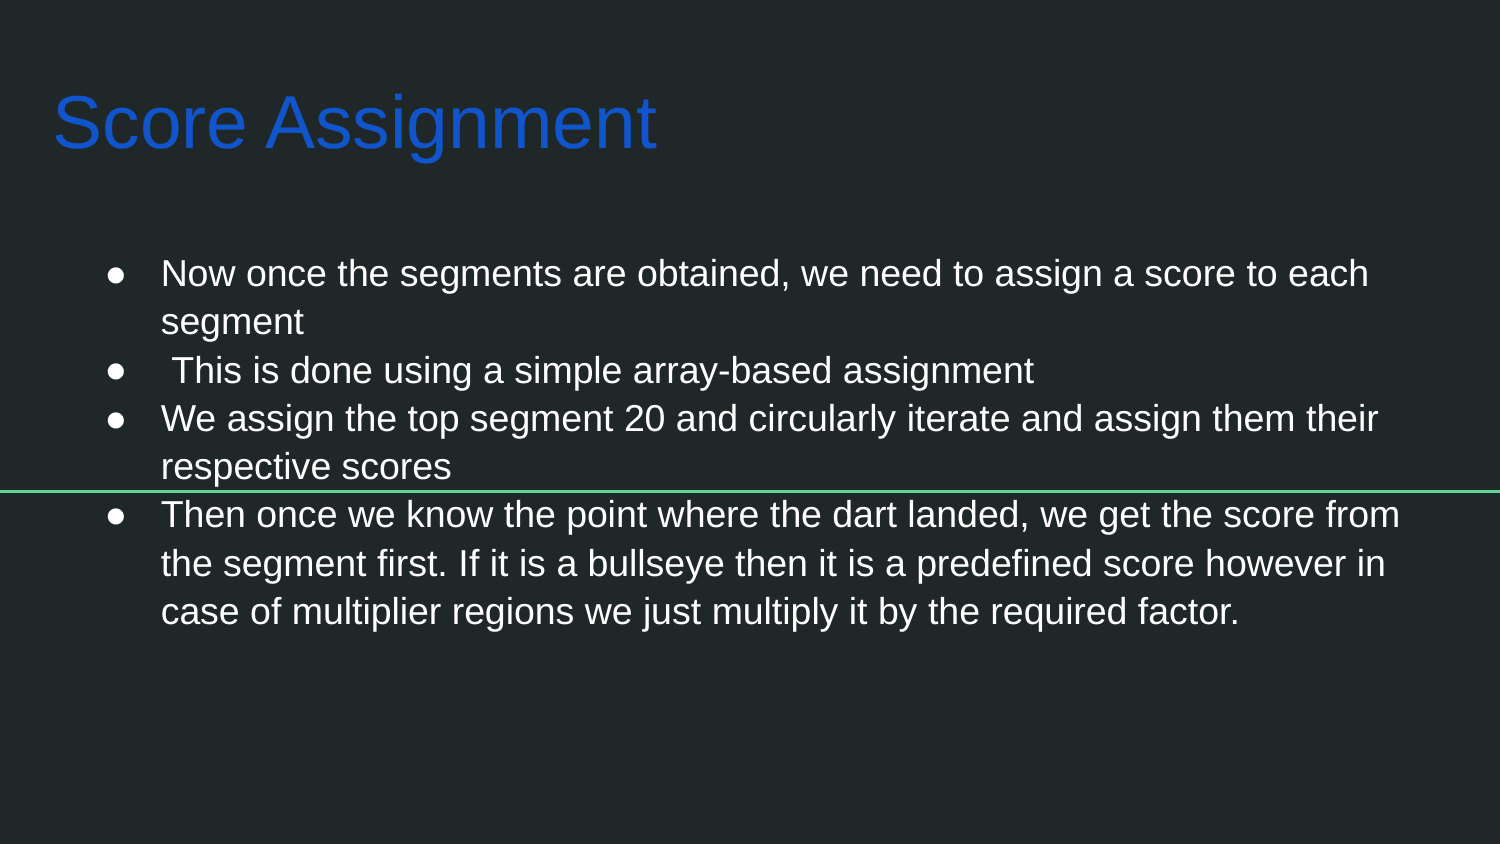

# Score Assignment
Now once the segments are obtained, we need to assign a score to each segment
 This is done using a simple array-based assignment
We assign the top segment 20 and circularly iterate and assign them their respective scores
Then once we know the point where the dart landed, we get the score from the segment first. If it is a bullseye then it is a predefined score however in case of multiplier regions we just multiply it by the required factor.